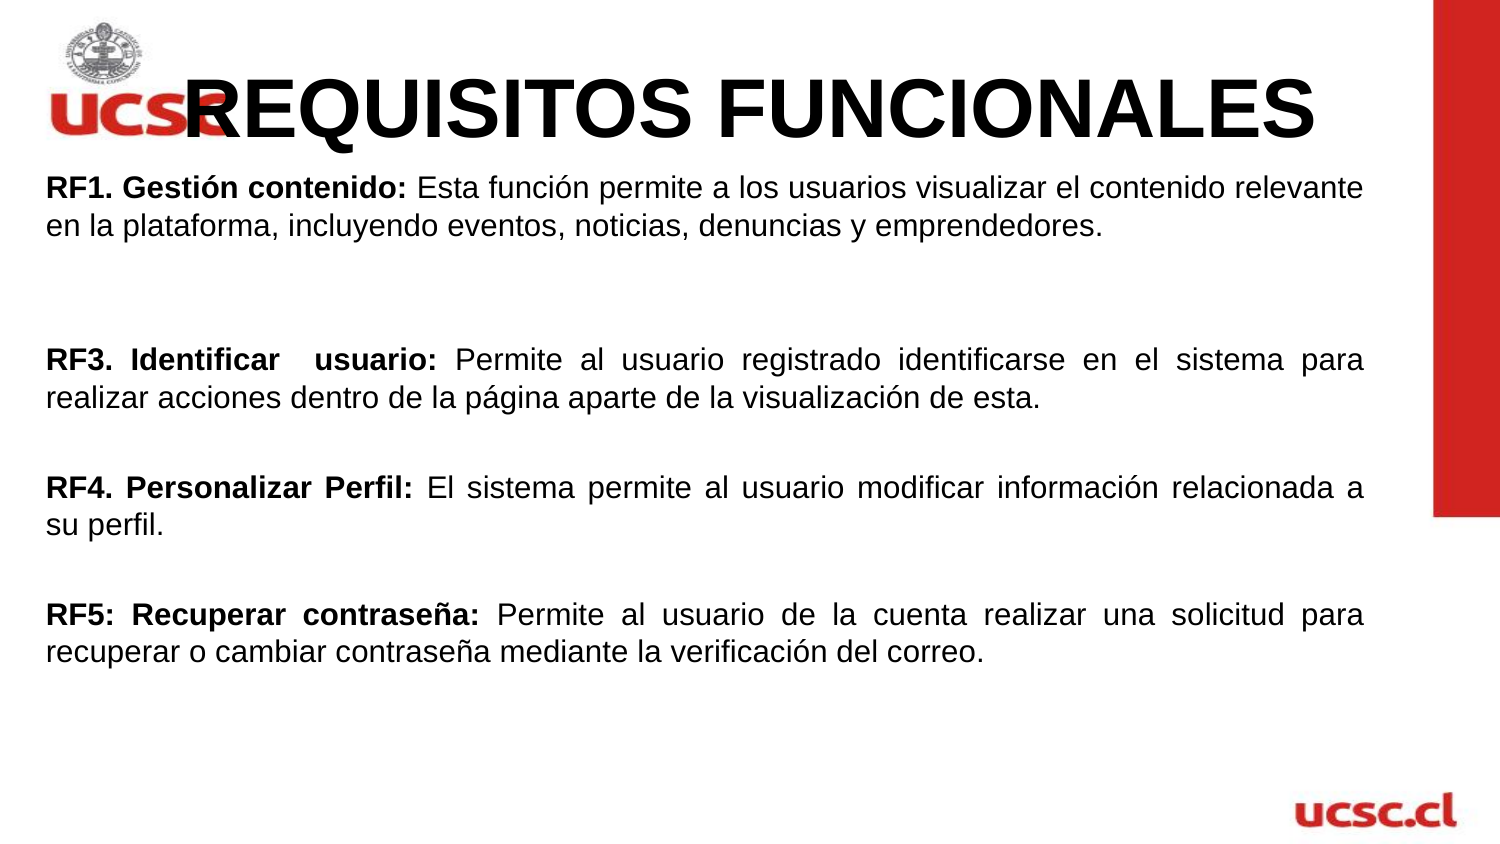

# REQUISITOS FUNCIONALES
RF1. Gestión contenido: Esta función permite a los usuarios visualizar el contenido relevante en la plataforma, incluyendo eventos, noticias, denuncias y emprendedores.

RF3. Identificar  usuario: Permite al usuario registrado identificarse en el sistema para realizar acciones dentro de la página aparte de la visualización de esta.

RF4. Personalizar Perfil: El sistema permite al usuario modificar información relacionada a su perfil.

RF5: Recuperar contraseña: Permite al usuario de la cuenta realizar una solicitud para recuperar o cambiar contraseña mediante la verificación del correo.